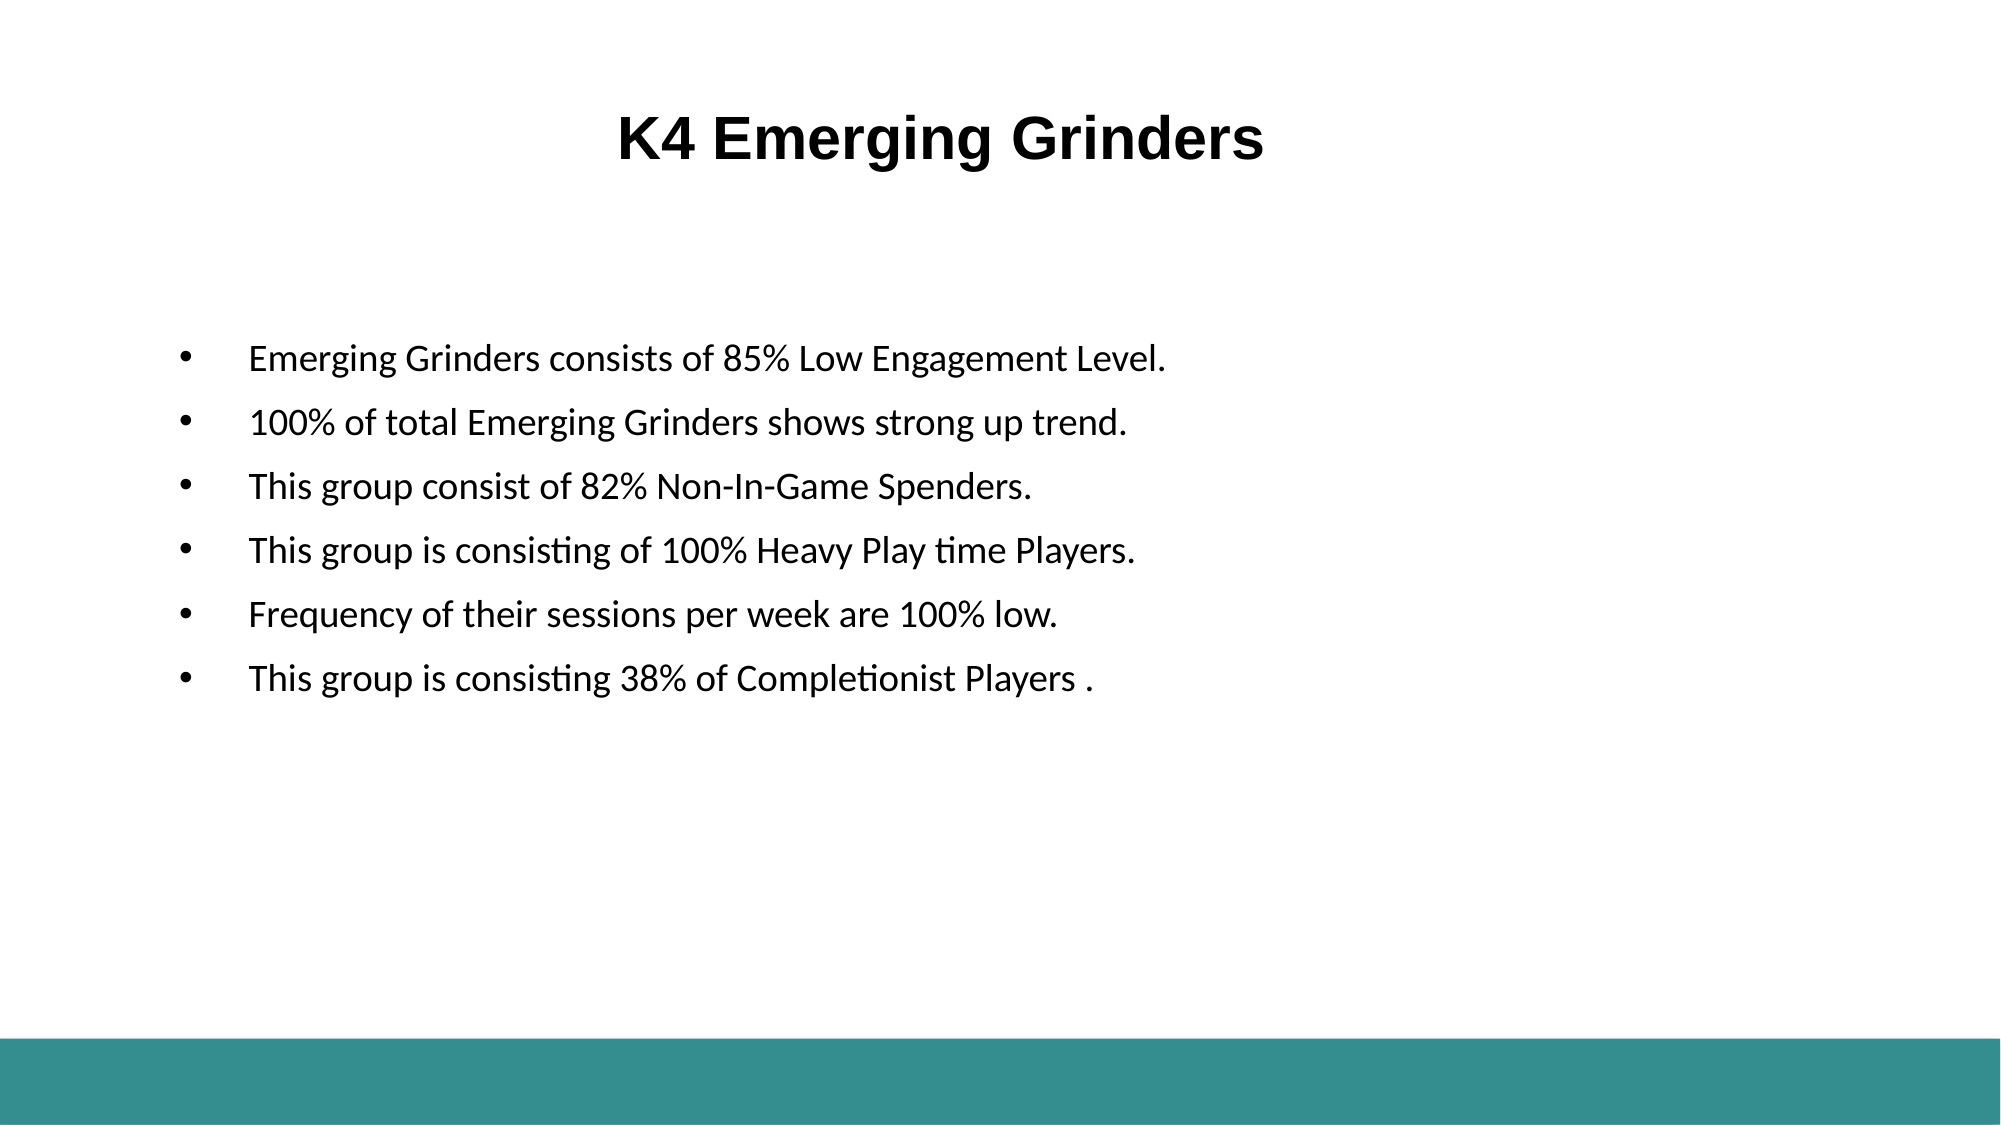

# K4 Emerging Grinders
Emerging Grinders consists of 85% Low Engagement Level.
100% of total Emerging Grinders shows strong up trend.
This group consist of 82% Non-In-Game Spenders.
This group is consisting of 100% Heavy Play time Players.
Frequency of their sessions per week are 100% low.
This group is consisting 38% of Completionist Players .